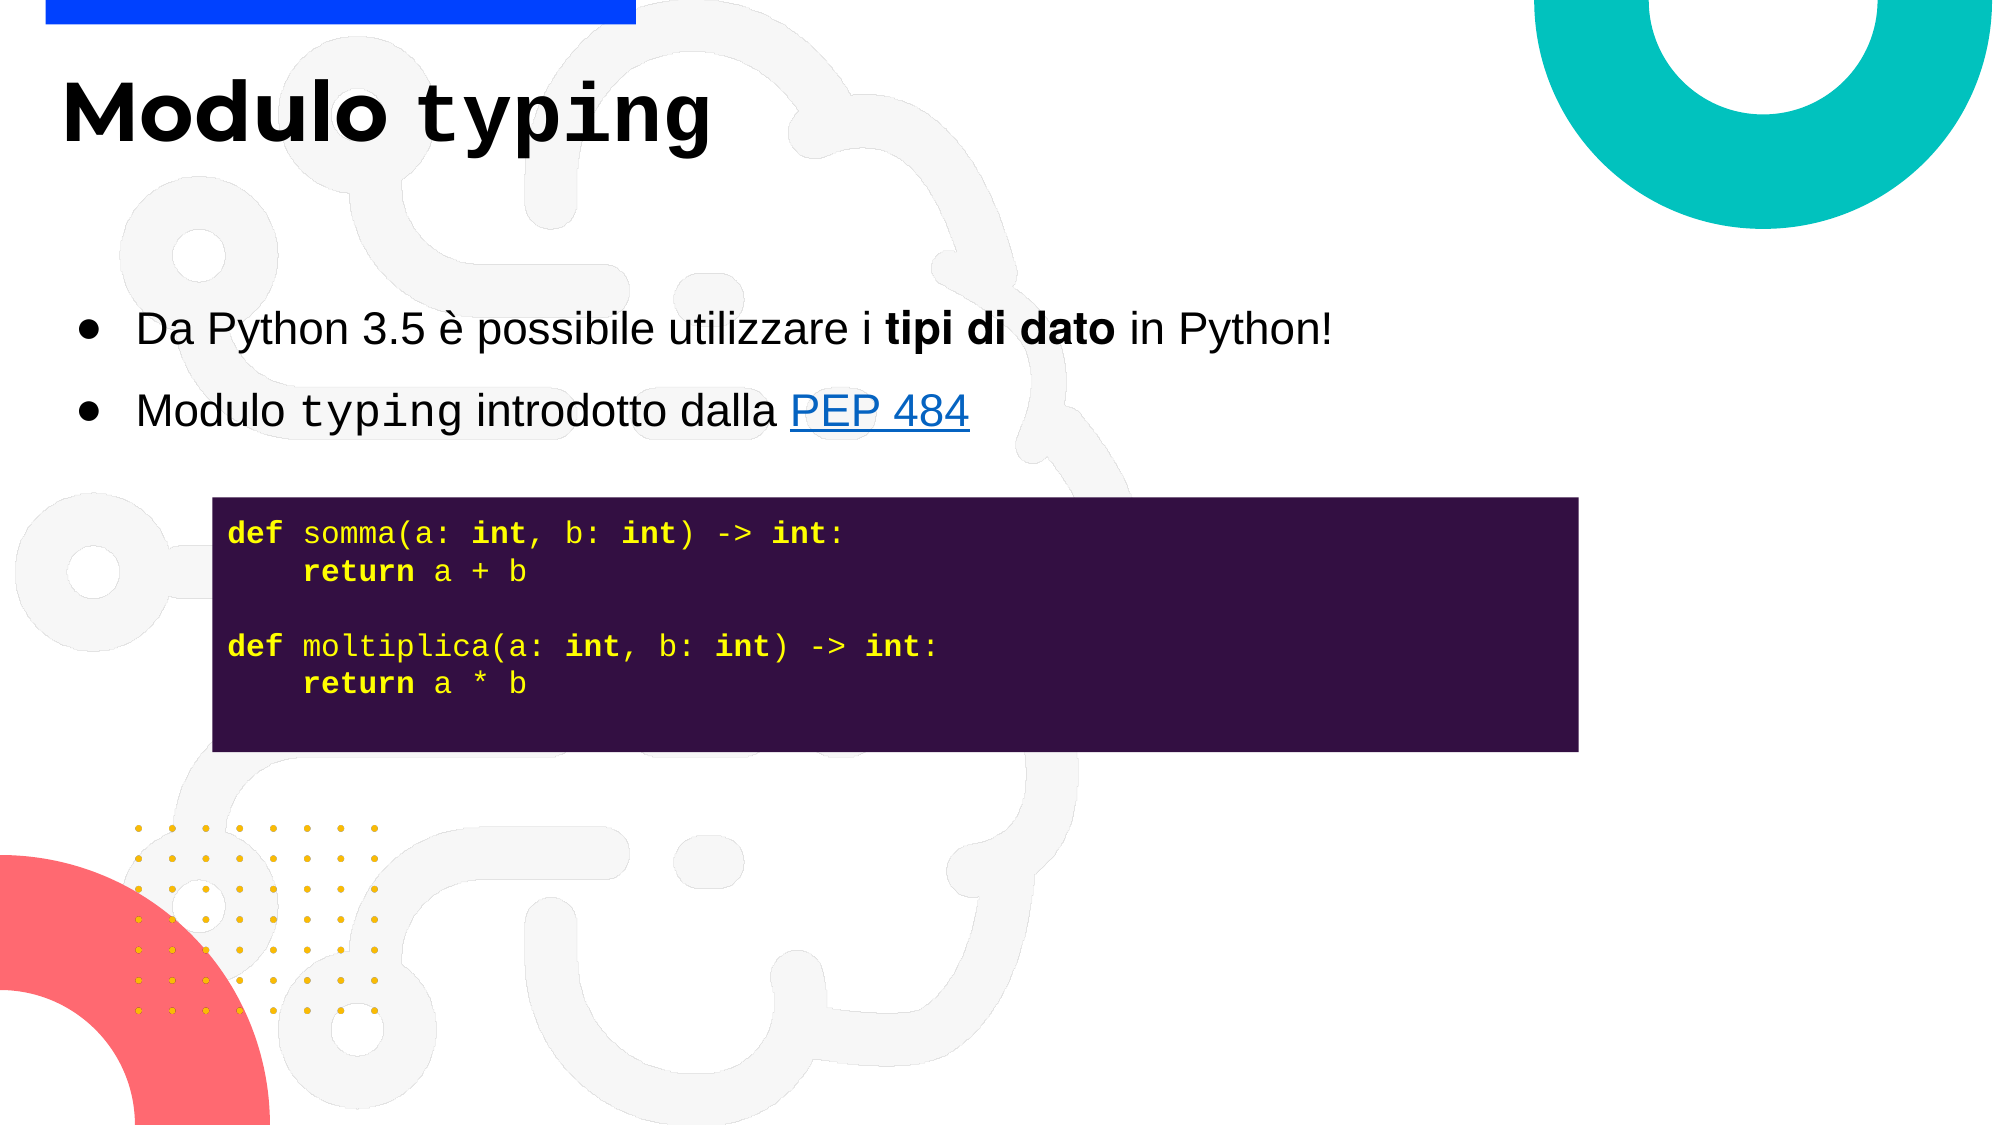

# Modulo typing
Da Python 3.5 è possibile utilizzare i tipi di dato in Python!
Modulo typing introdotto dalla PEP 484
def somma(a: int, b: int) -> int:
    return a + b

def moltiplica(a: int, b: int) -> int:
    return a * b